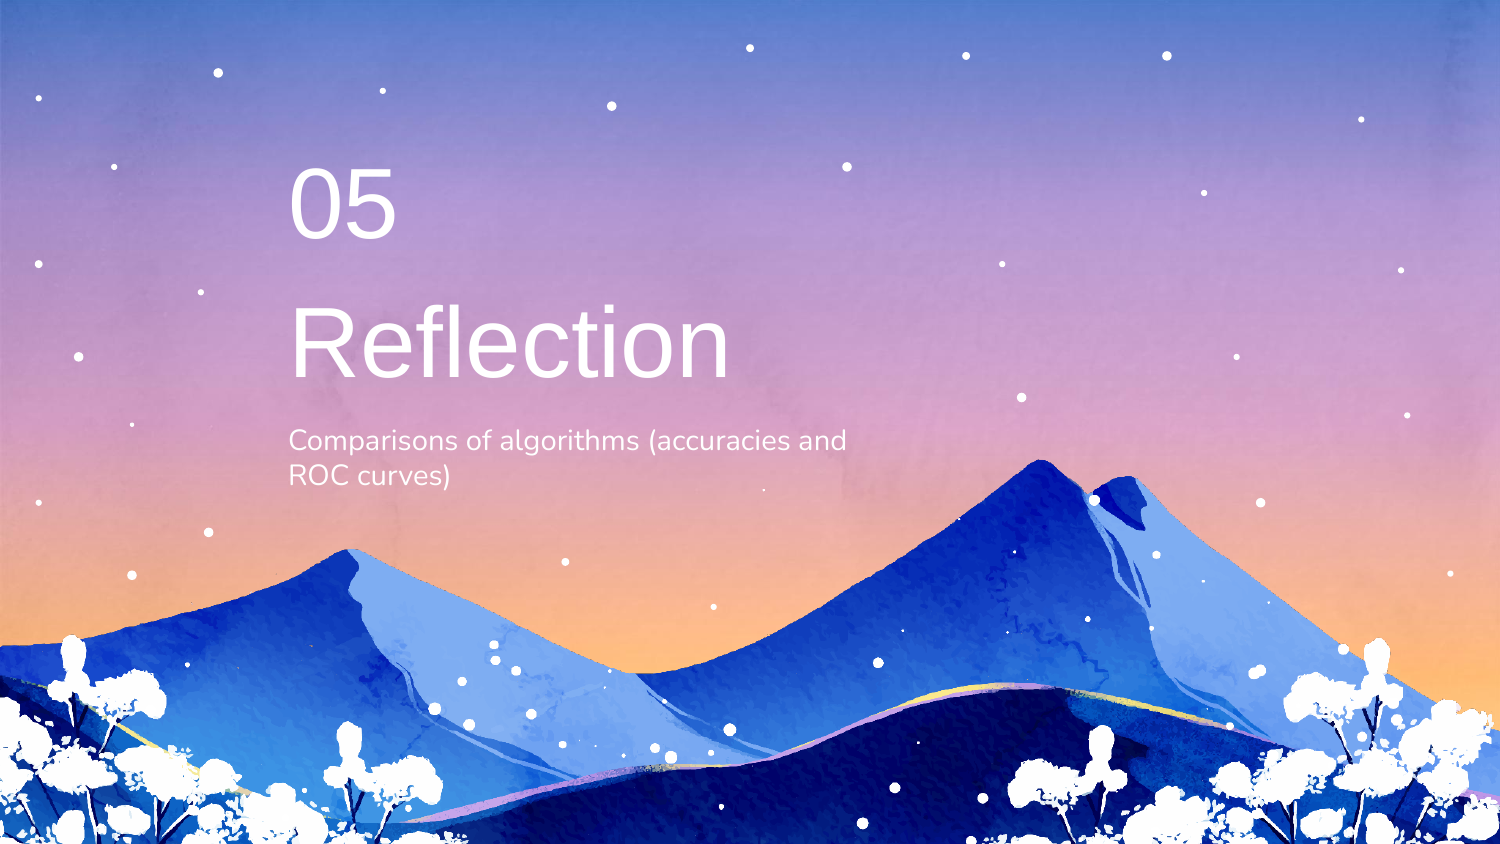

05
# Reflection
Comparisons of algorithms (accuracies and ROC curves)